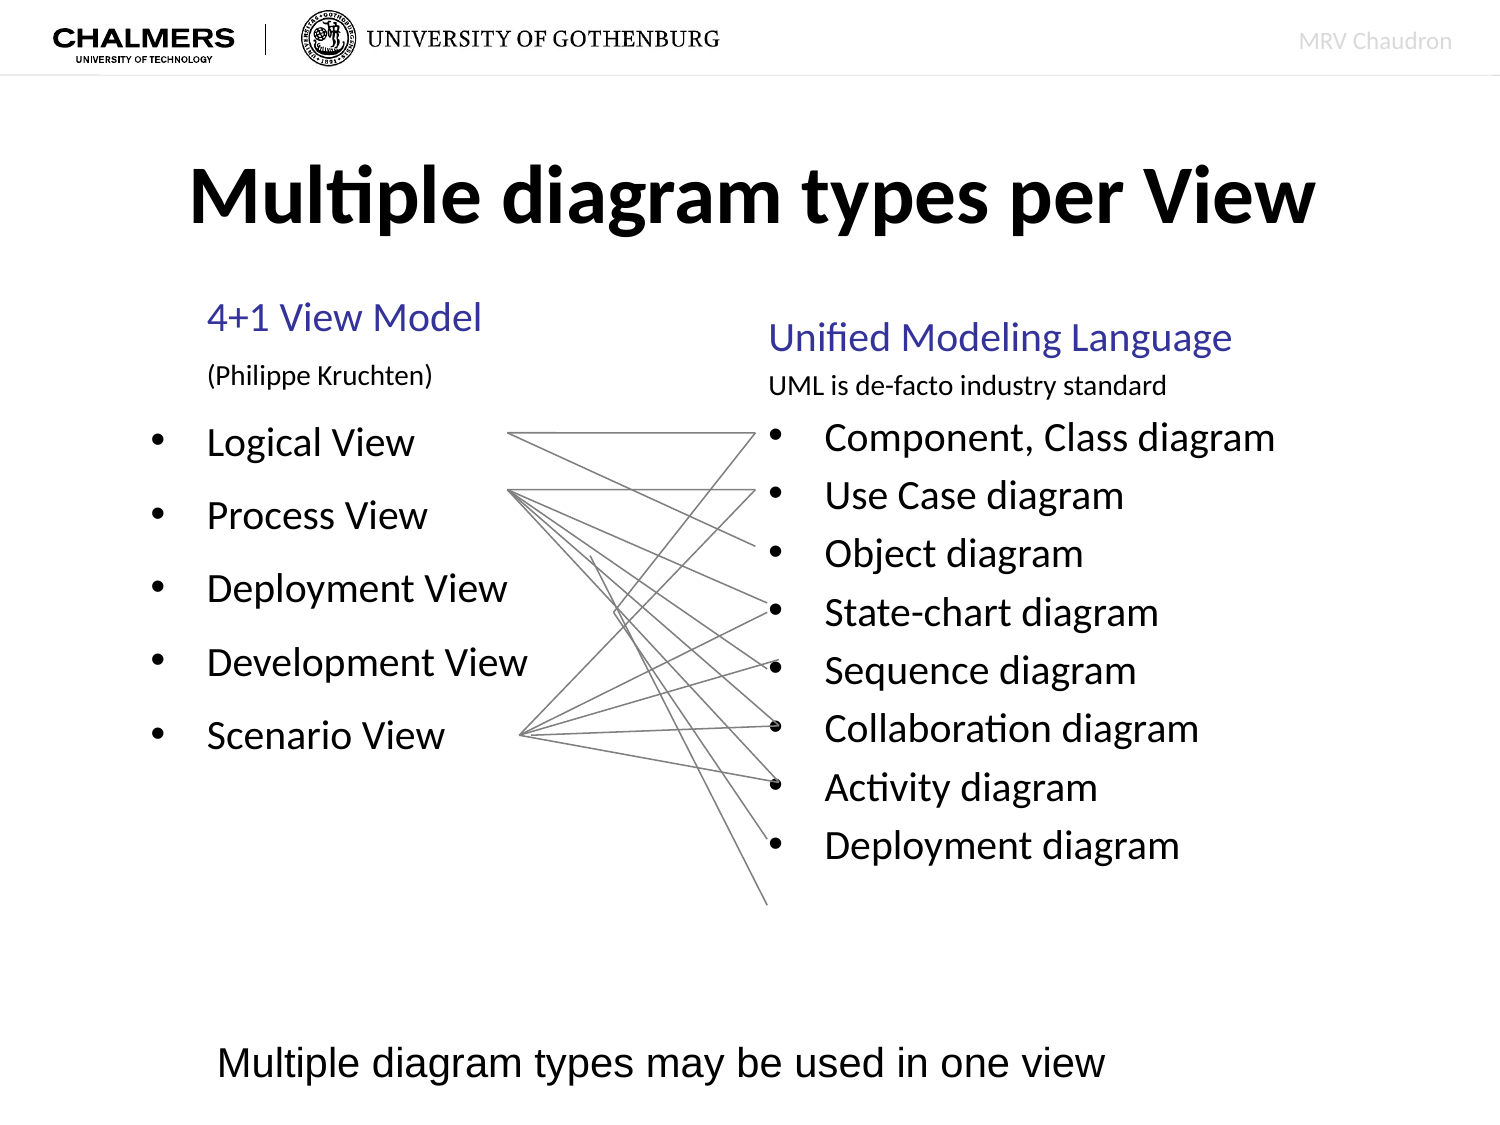

# Multiple diagram types per View
	4+1 View Model
	(Philippe Kruchten)
Logical View
Process View
Deployment View
Development View
Scenario View
Unified Modeling Language
UML is de-facto industry standard
Component, Class diagram
Use Case diagram
Object diagram
State-chart diagram
Sequence diagram
Collaboration diagram
Activity diagram
Deployment diagram

Multiple diagram types may be used in one view